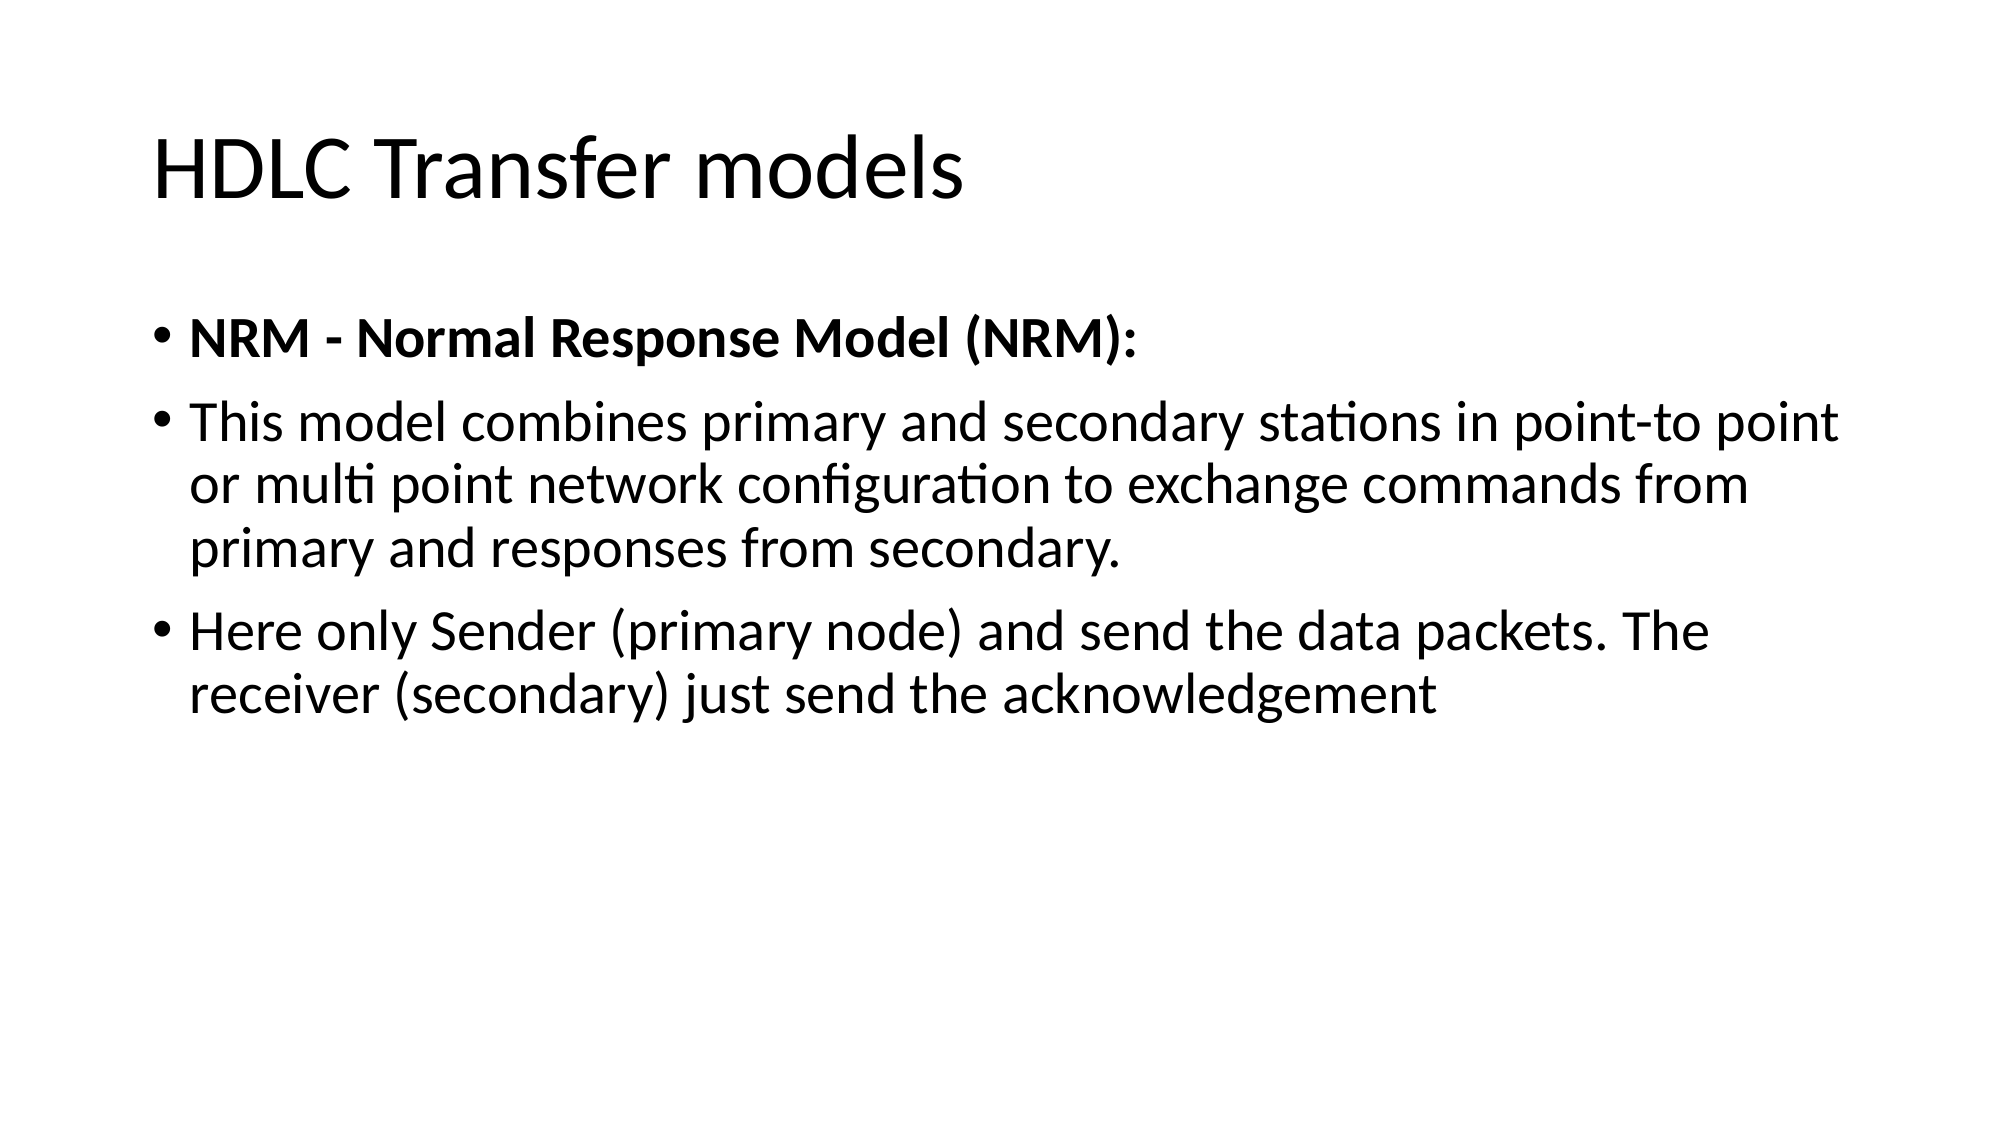

# HDLC Transfer models
NRM - Normal Response Model (NRM):
This model combines primary and secondary stations in point-to point or multi point network configuration to exchange commands from primary and responses from secondary.
Here only Sender (primary node) and send the data packets. The receiver (secondary) just send the acknowledgement